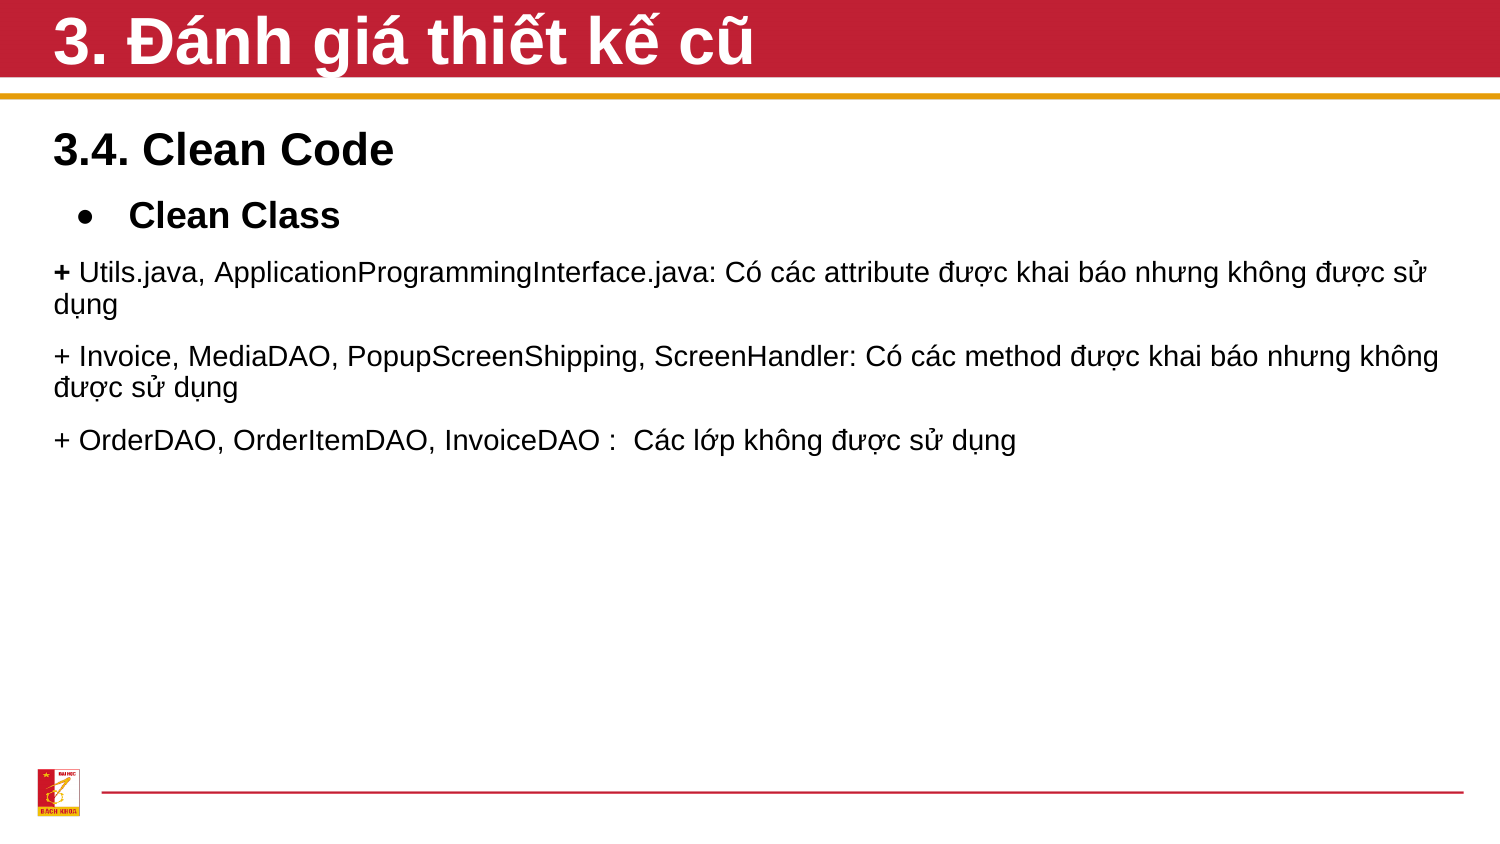

# 3. Đánh giá thiết kế cũ
3.4. Clean Code
Clean Class
+ Utils.java, ApplicationProgrammingInterface.java: Có các attribute được khai báo nhưng không được sử dụng
+ Invoice, MediaDAO, PopupScreenShipping, ScreenHandler: Có các method được khai báo nhưng không được sử dụng
+ OrderDAO, OrderItemDAO, InvoiceDAO :  Các lớp không được sử dụng